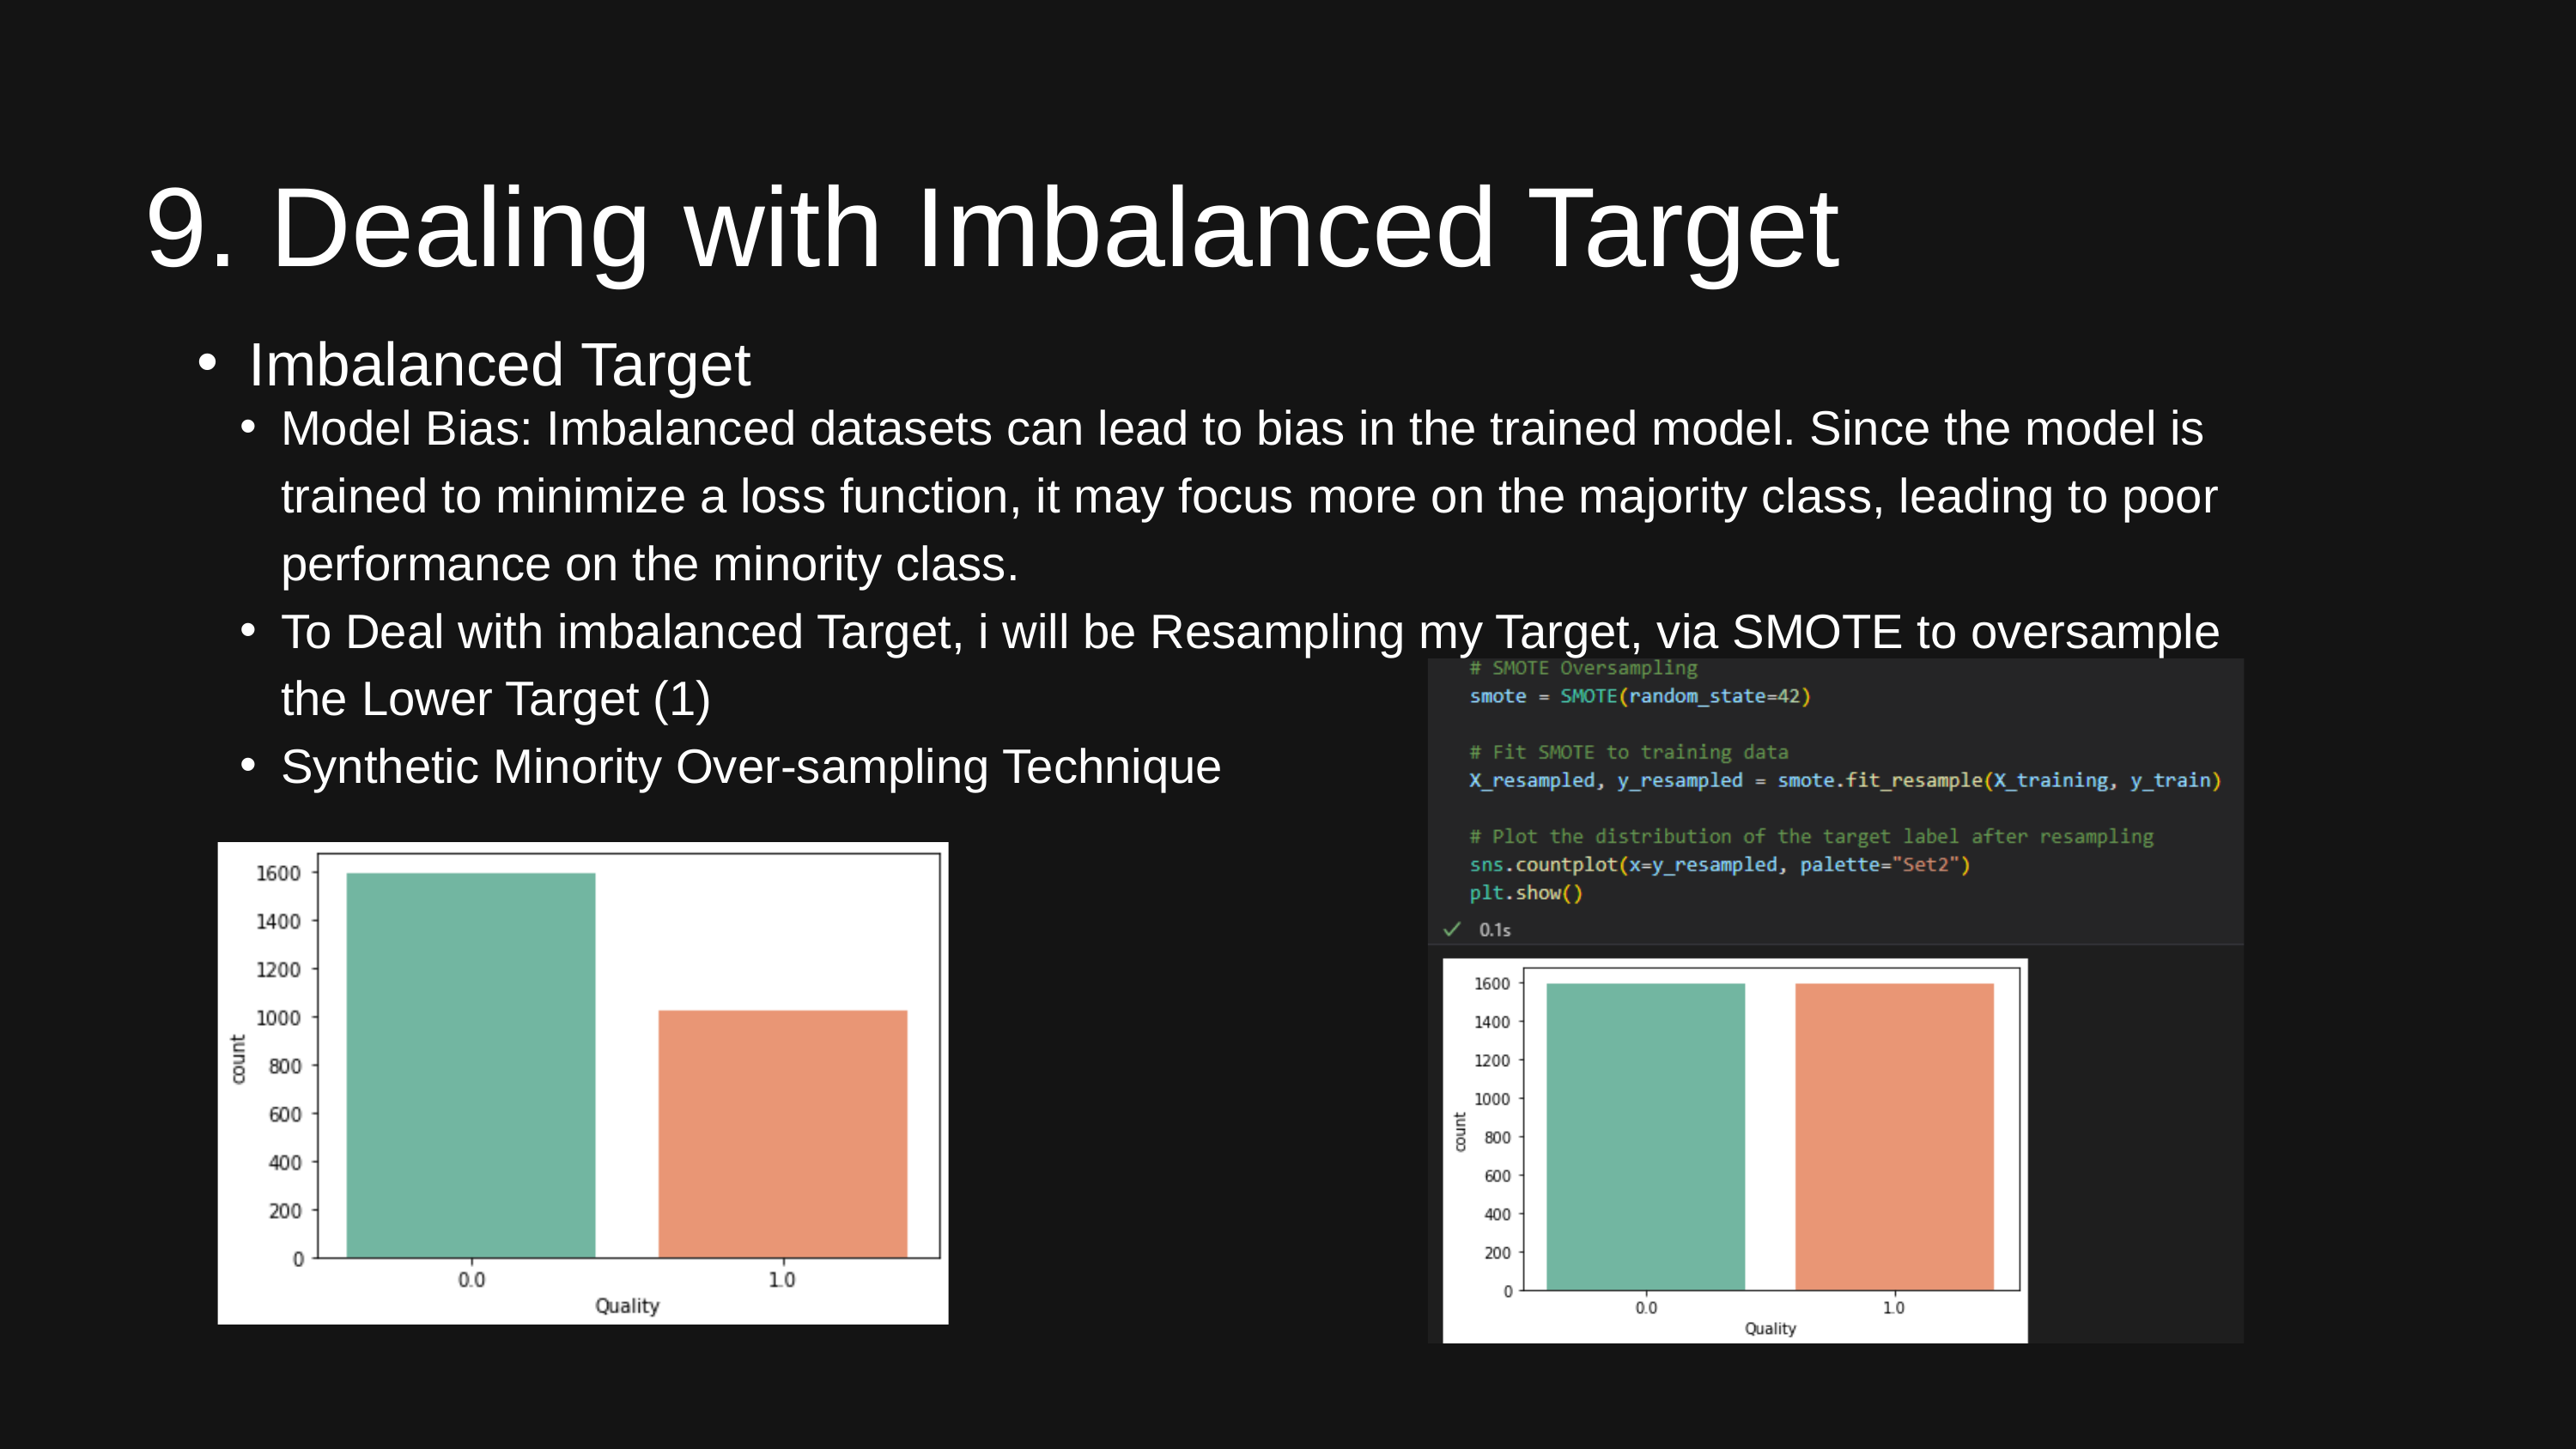

9. Dealing with Imbalanced Target
Imbalanced Target
Model Bias: Imbalanced datasets can lead to bias in the trained model. Since the model is trained to minimize a loss function, it may focus more on the majority class, leading to poor performance on the minority class.
To Deal with imbalanced Target, i will be Resampling my Target, via SMOTE to oversample the Lower Target (1)
Synthetic Minority Over-sampling Technique